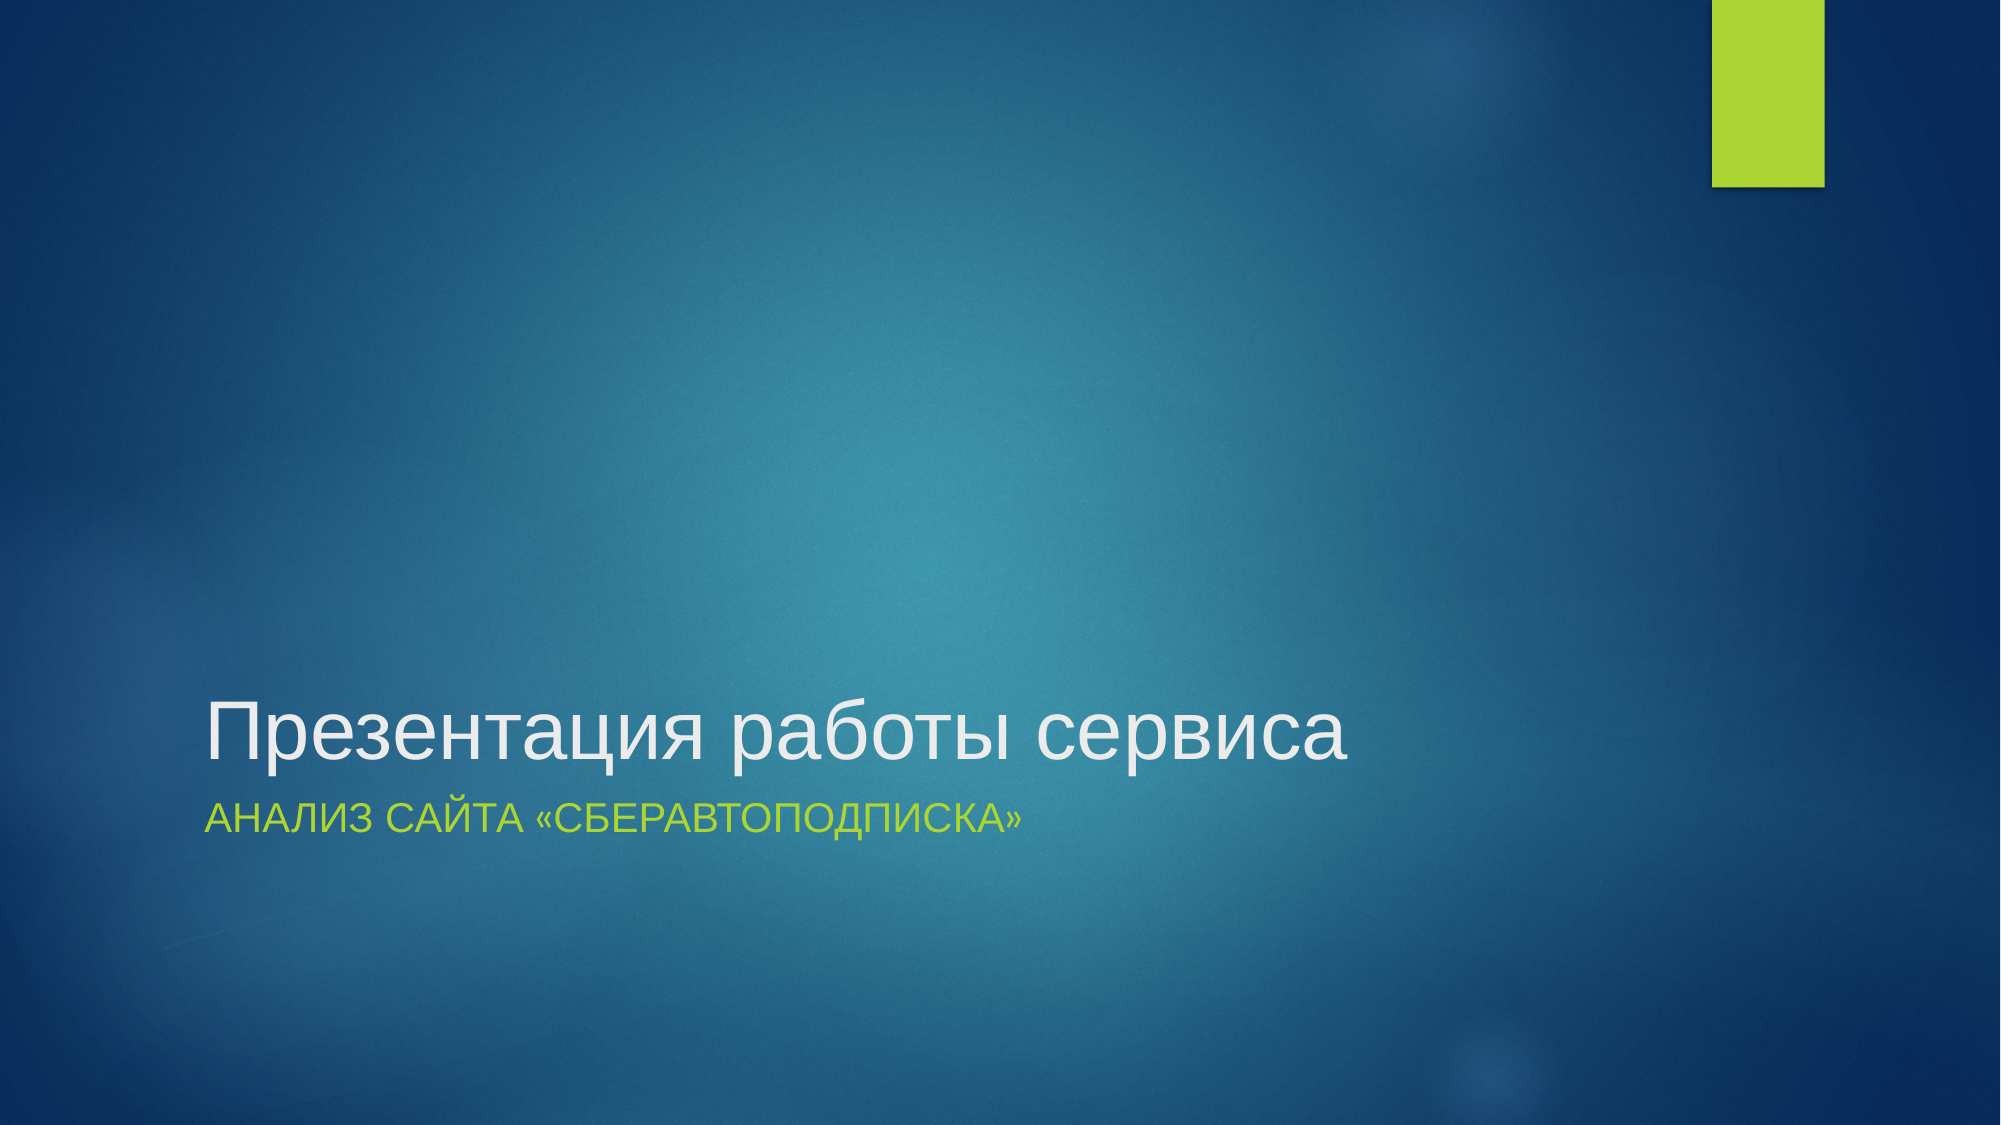

# Презентация работы сервиса
Анализ сайта «СберАвтоподписка»